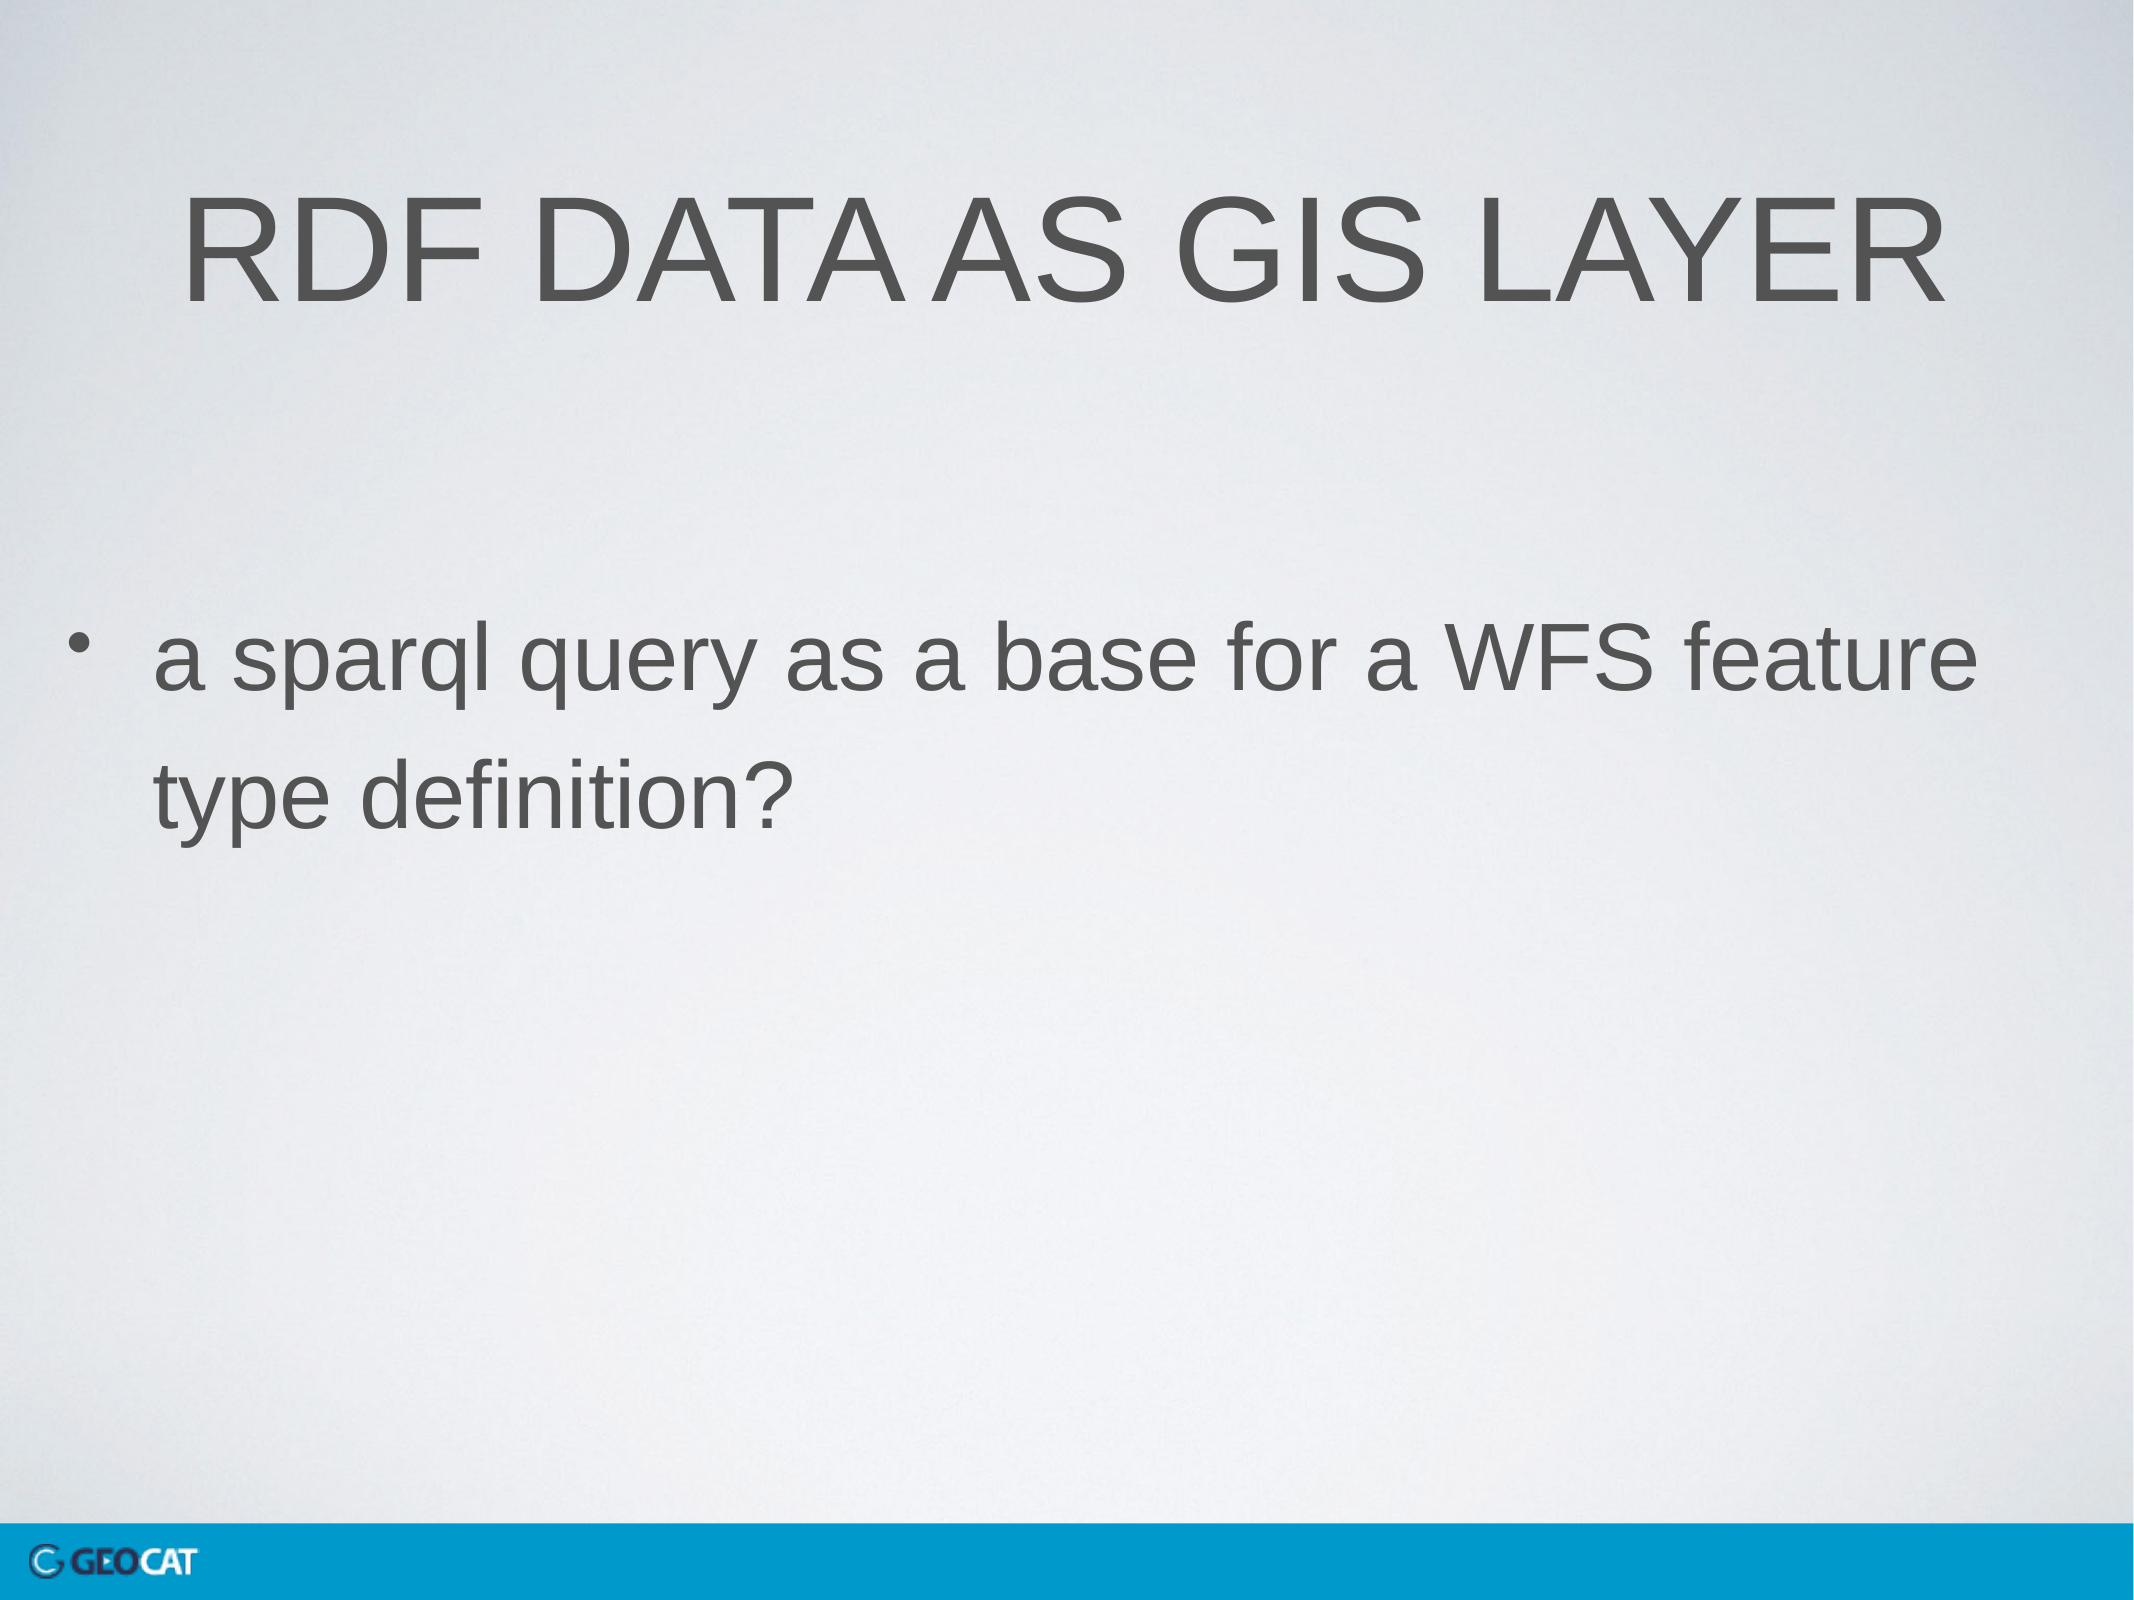

# RDF data as GIS layer
a sparql query as a base for a WFS feature type definition?